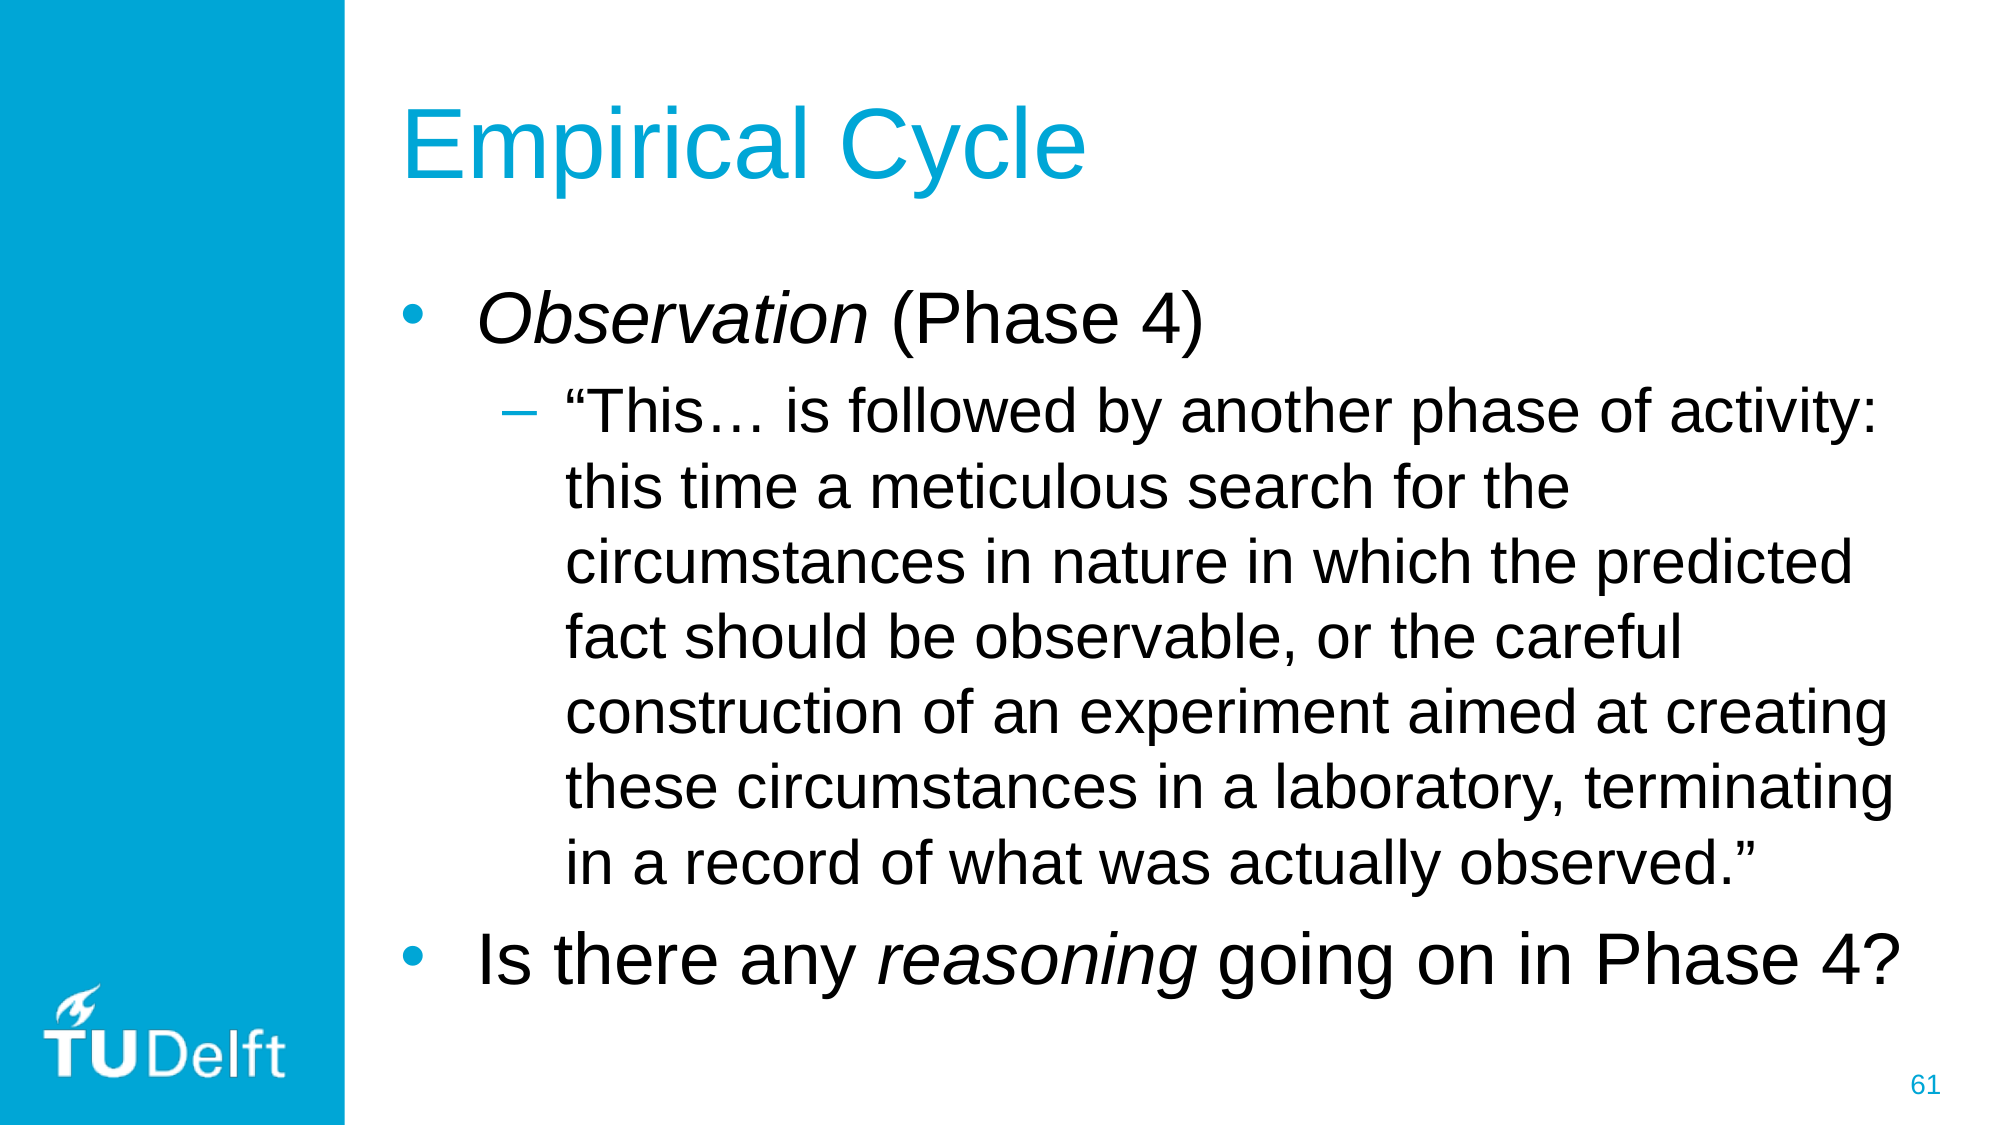

# Empirical Cycle
Observation (Phase 4)
“This… is followed by another phase of activity: this time a meticulous search for the circumstances in nature in which the predicted fact should be observable, or the careful construction of an experiment aimed at creating these circumstances in a laboratory, terminating in a record of what was actually observed.”
Is there any reasoning going on in Phase 4?